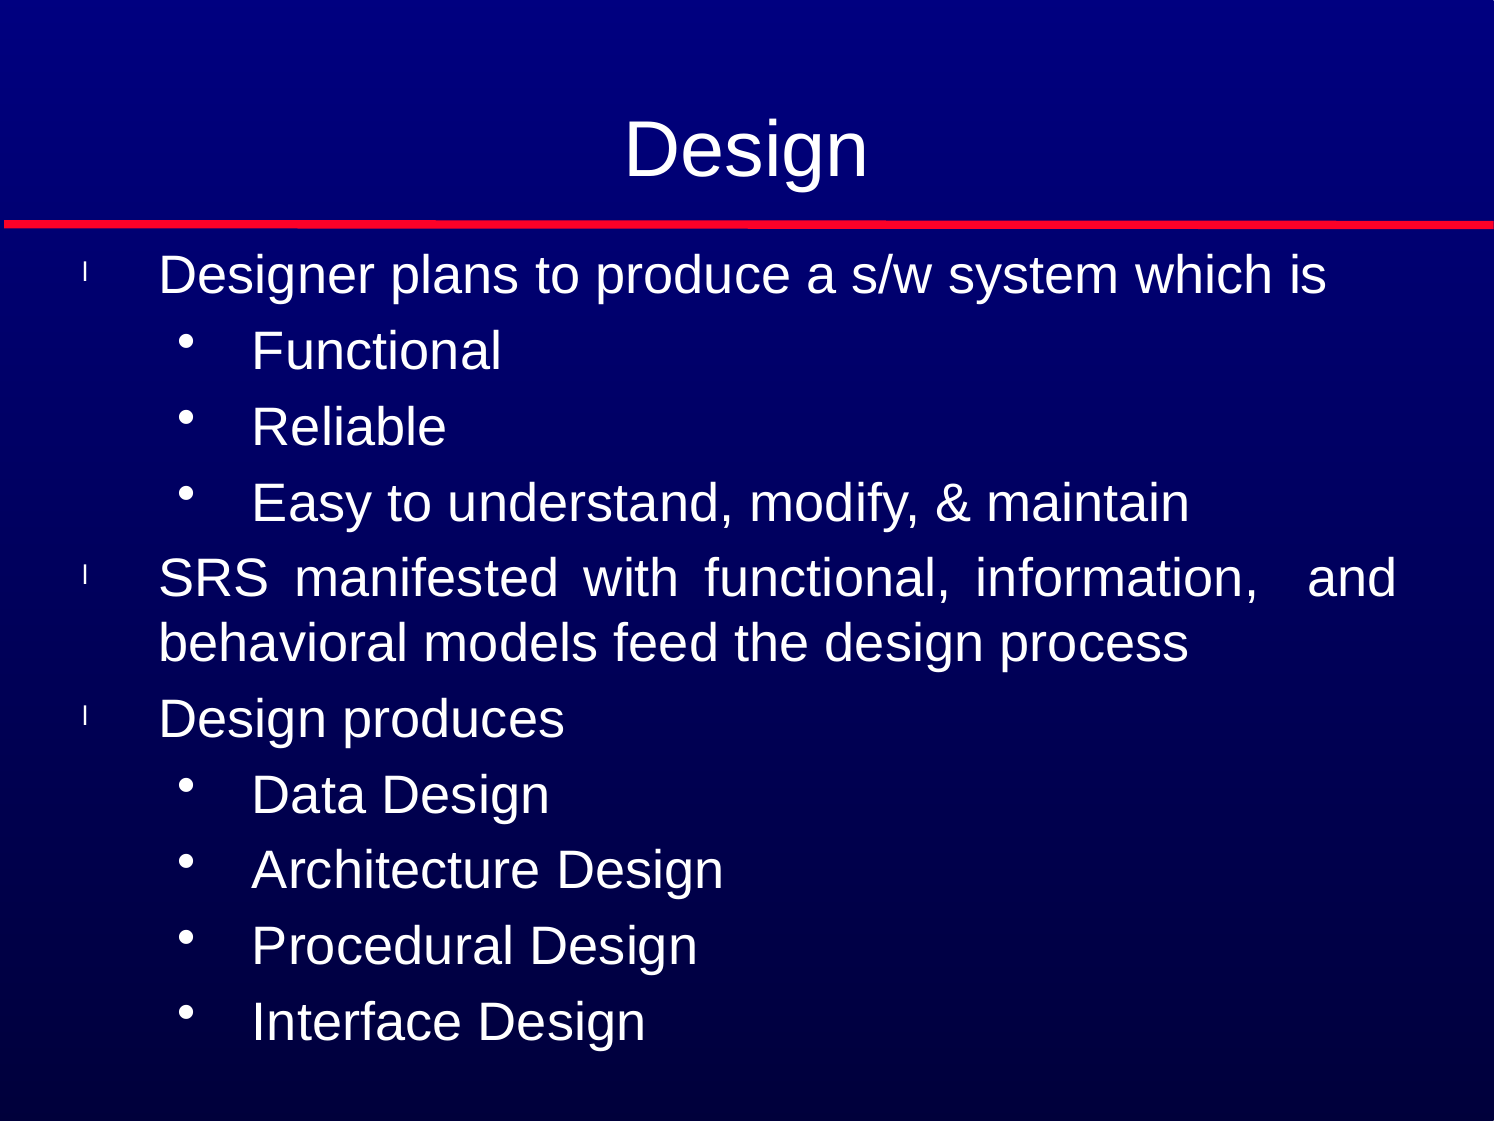

# Design
Designer plans to produce a s/w system which is
Functional
Reliable
Easy to understand, modify, & maintain
SRS manifested with functional, information,  and behavioral models feed the design process
Design produces
Data Design
Architecture Design
Procedural Design
Interface Design